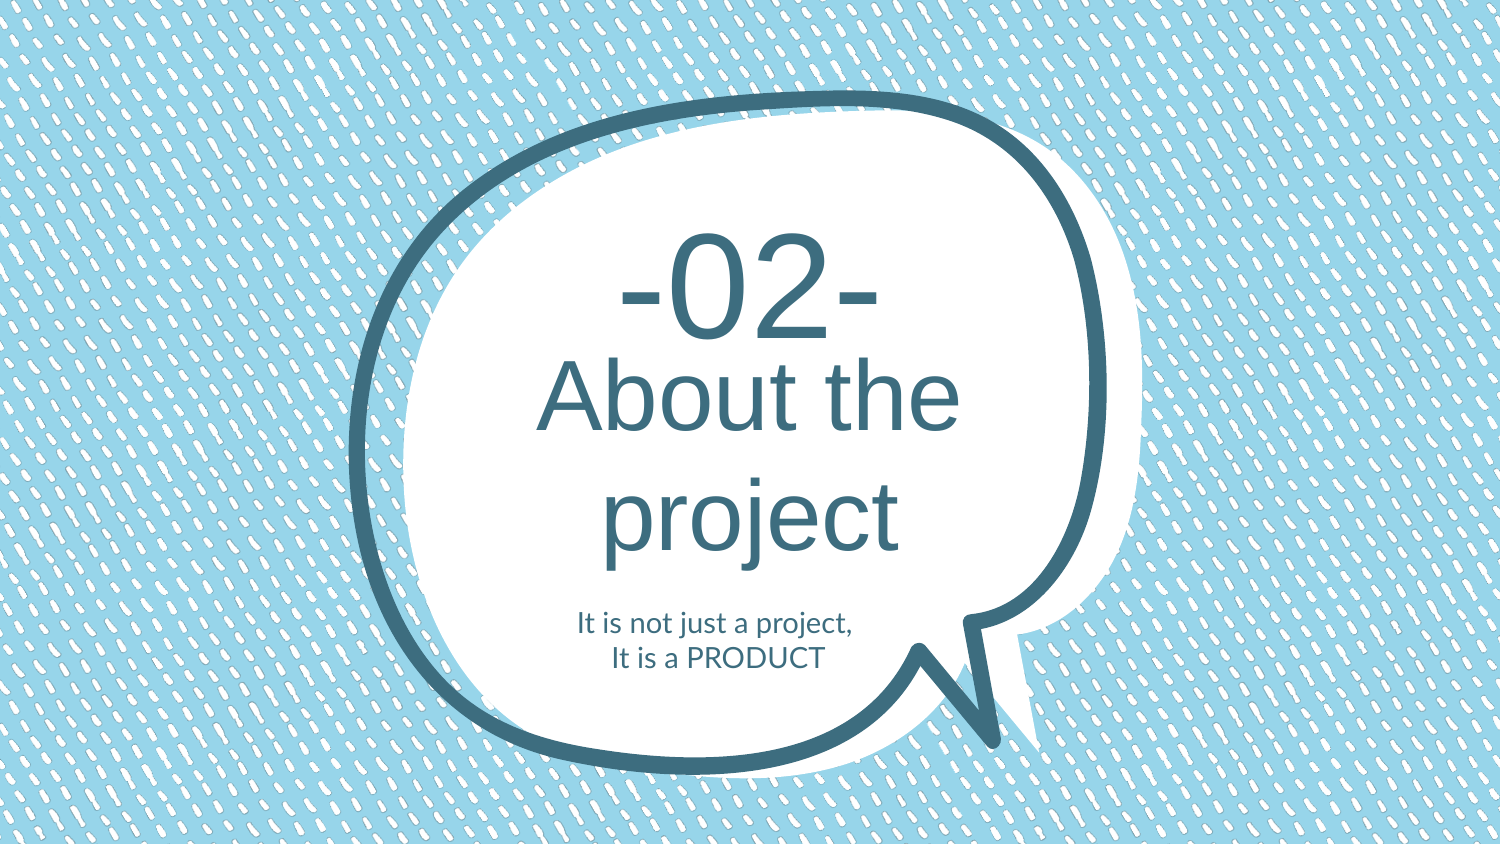

-02-
# About the project
It is not just a project,
It is a PRODUCT